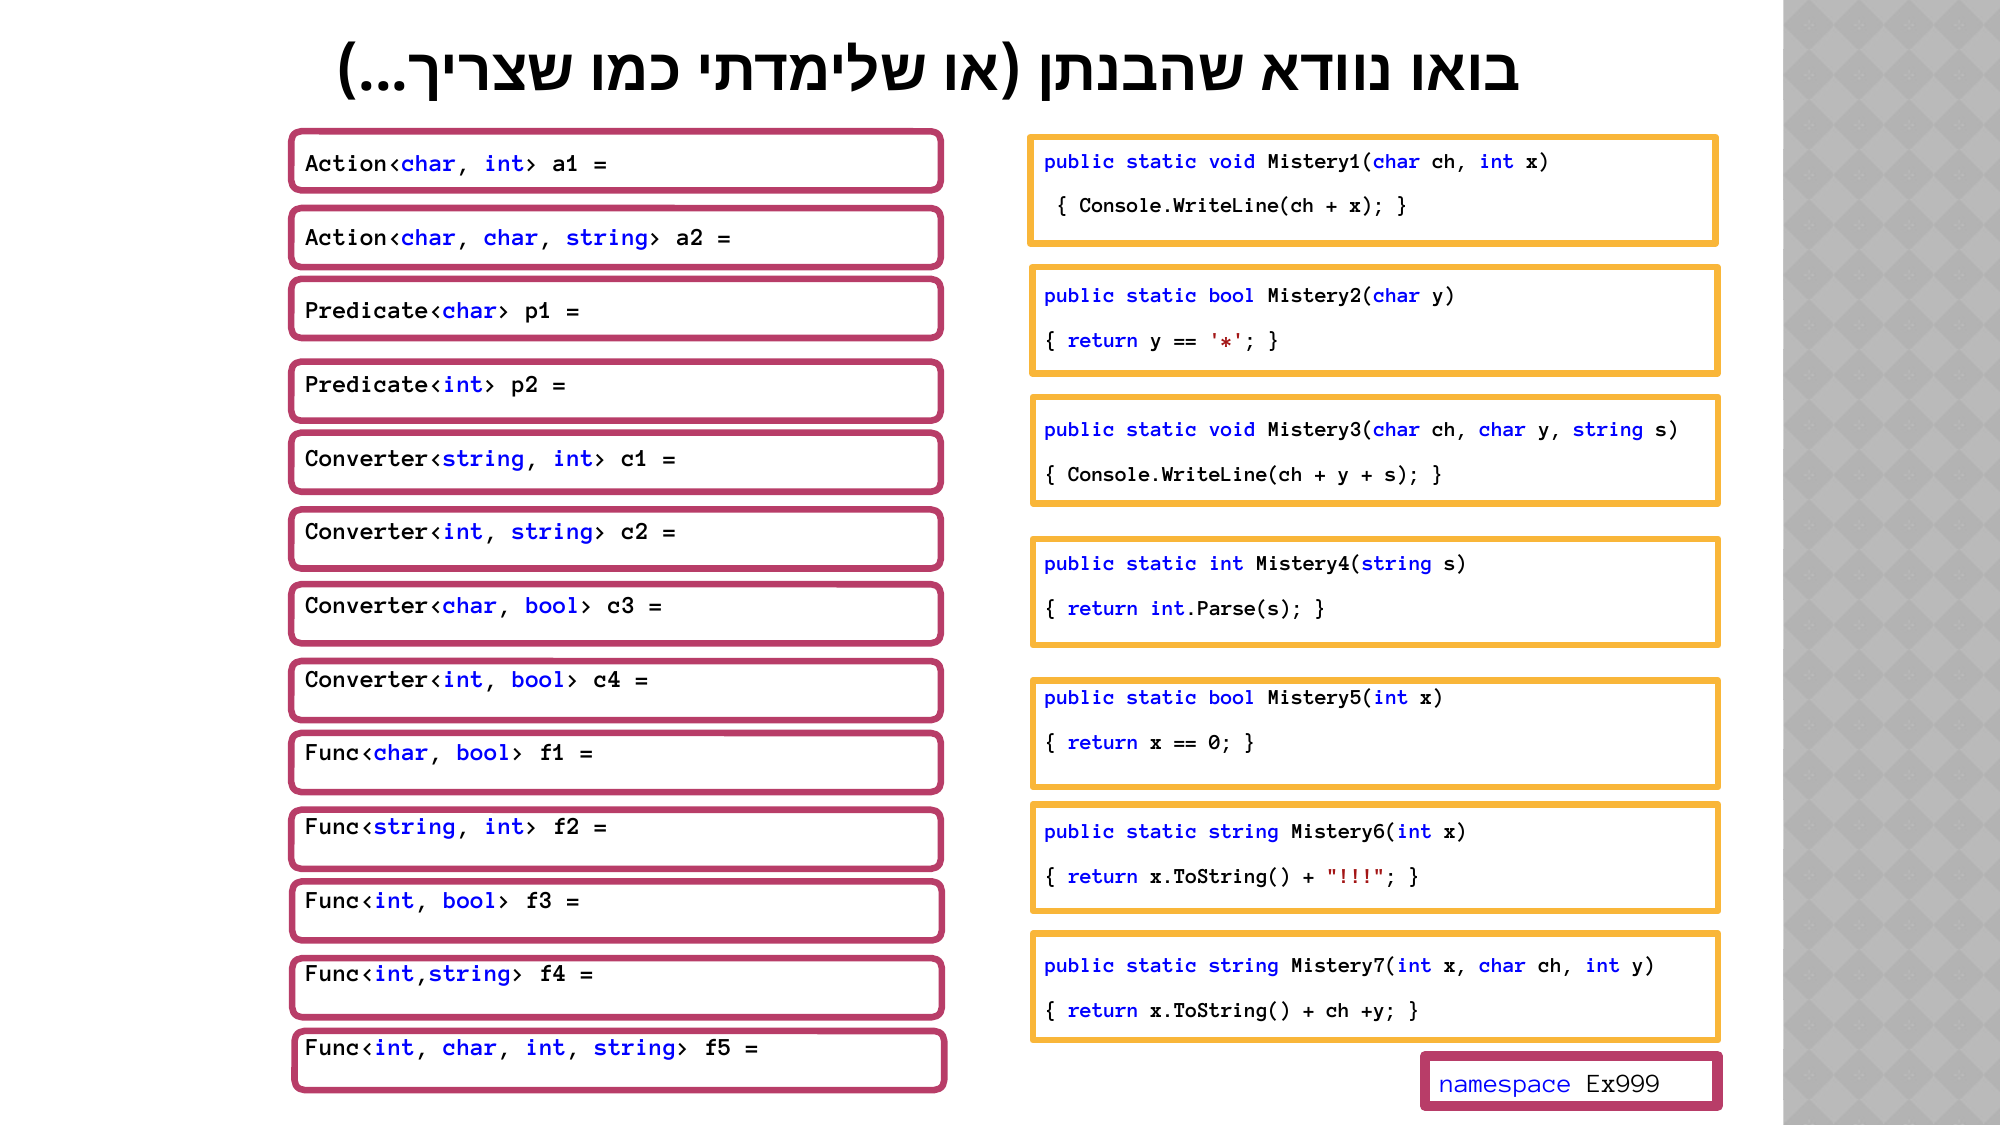

# בואו נוודא שהבנתן (או שלימדתי כמו שצריך...)

Action<char, int> a1 =
Action<char, char, string> a2 =
Predicate<char> p1 =
Predicate<int> p2 =
Converter<string, int> c1 =
Converter<int, string> c2 =
Converter<char, bool> c3 =
Converter<int, bool> c4 =
Func<char, bool> f1 =
Func<string, int> f2 =
Func<int, bool> f3 =
Func<int,string> f4 =
Func<int, char, int, string> f5 =

public static void Mistery1(char ch, int x)
 { Console.WriteLine(ch + x); }

public static bool Mistery2(char y)
{ return y == '*'; }

public static void Mistery3(char ch, char y, string s)
{ Console.WriteLine(ch + y + s); }

public static int Mistery4(string s)
{ return int.Parse(s); }

public static bool Mistery5(int x)
{ return x == 0; }

public static string Mistery6(int x)
{ return x.ToString() + "!!!"; }

public static string Mistery7(int x, char ch, int y)
{ return x.ToString() + ch +y; }

namespace Ex999